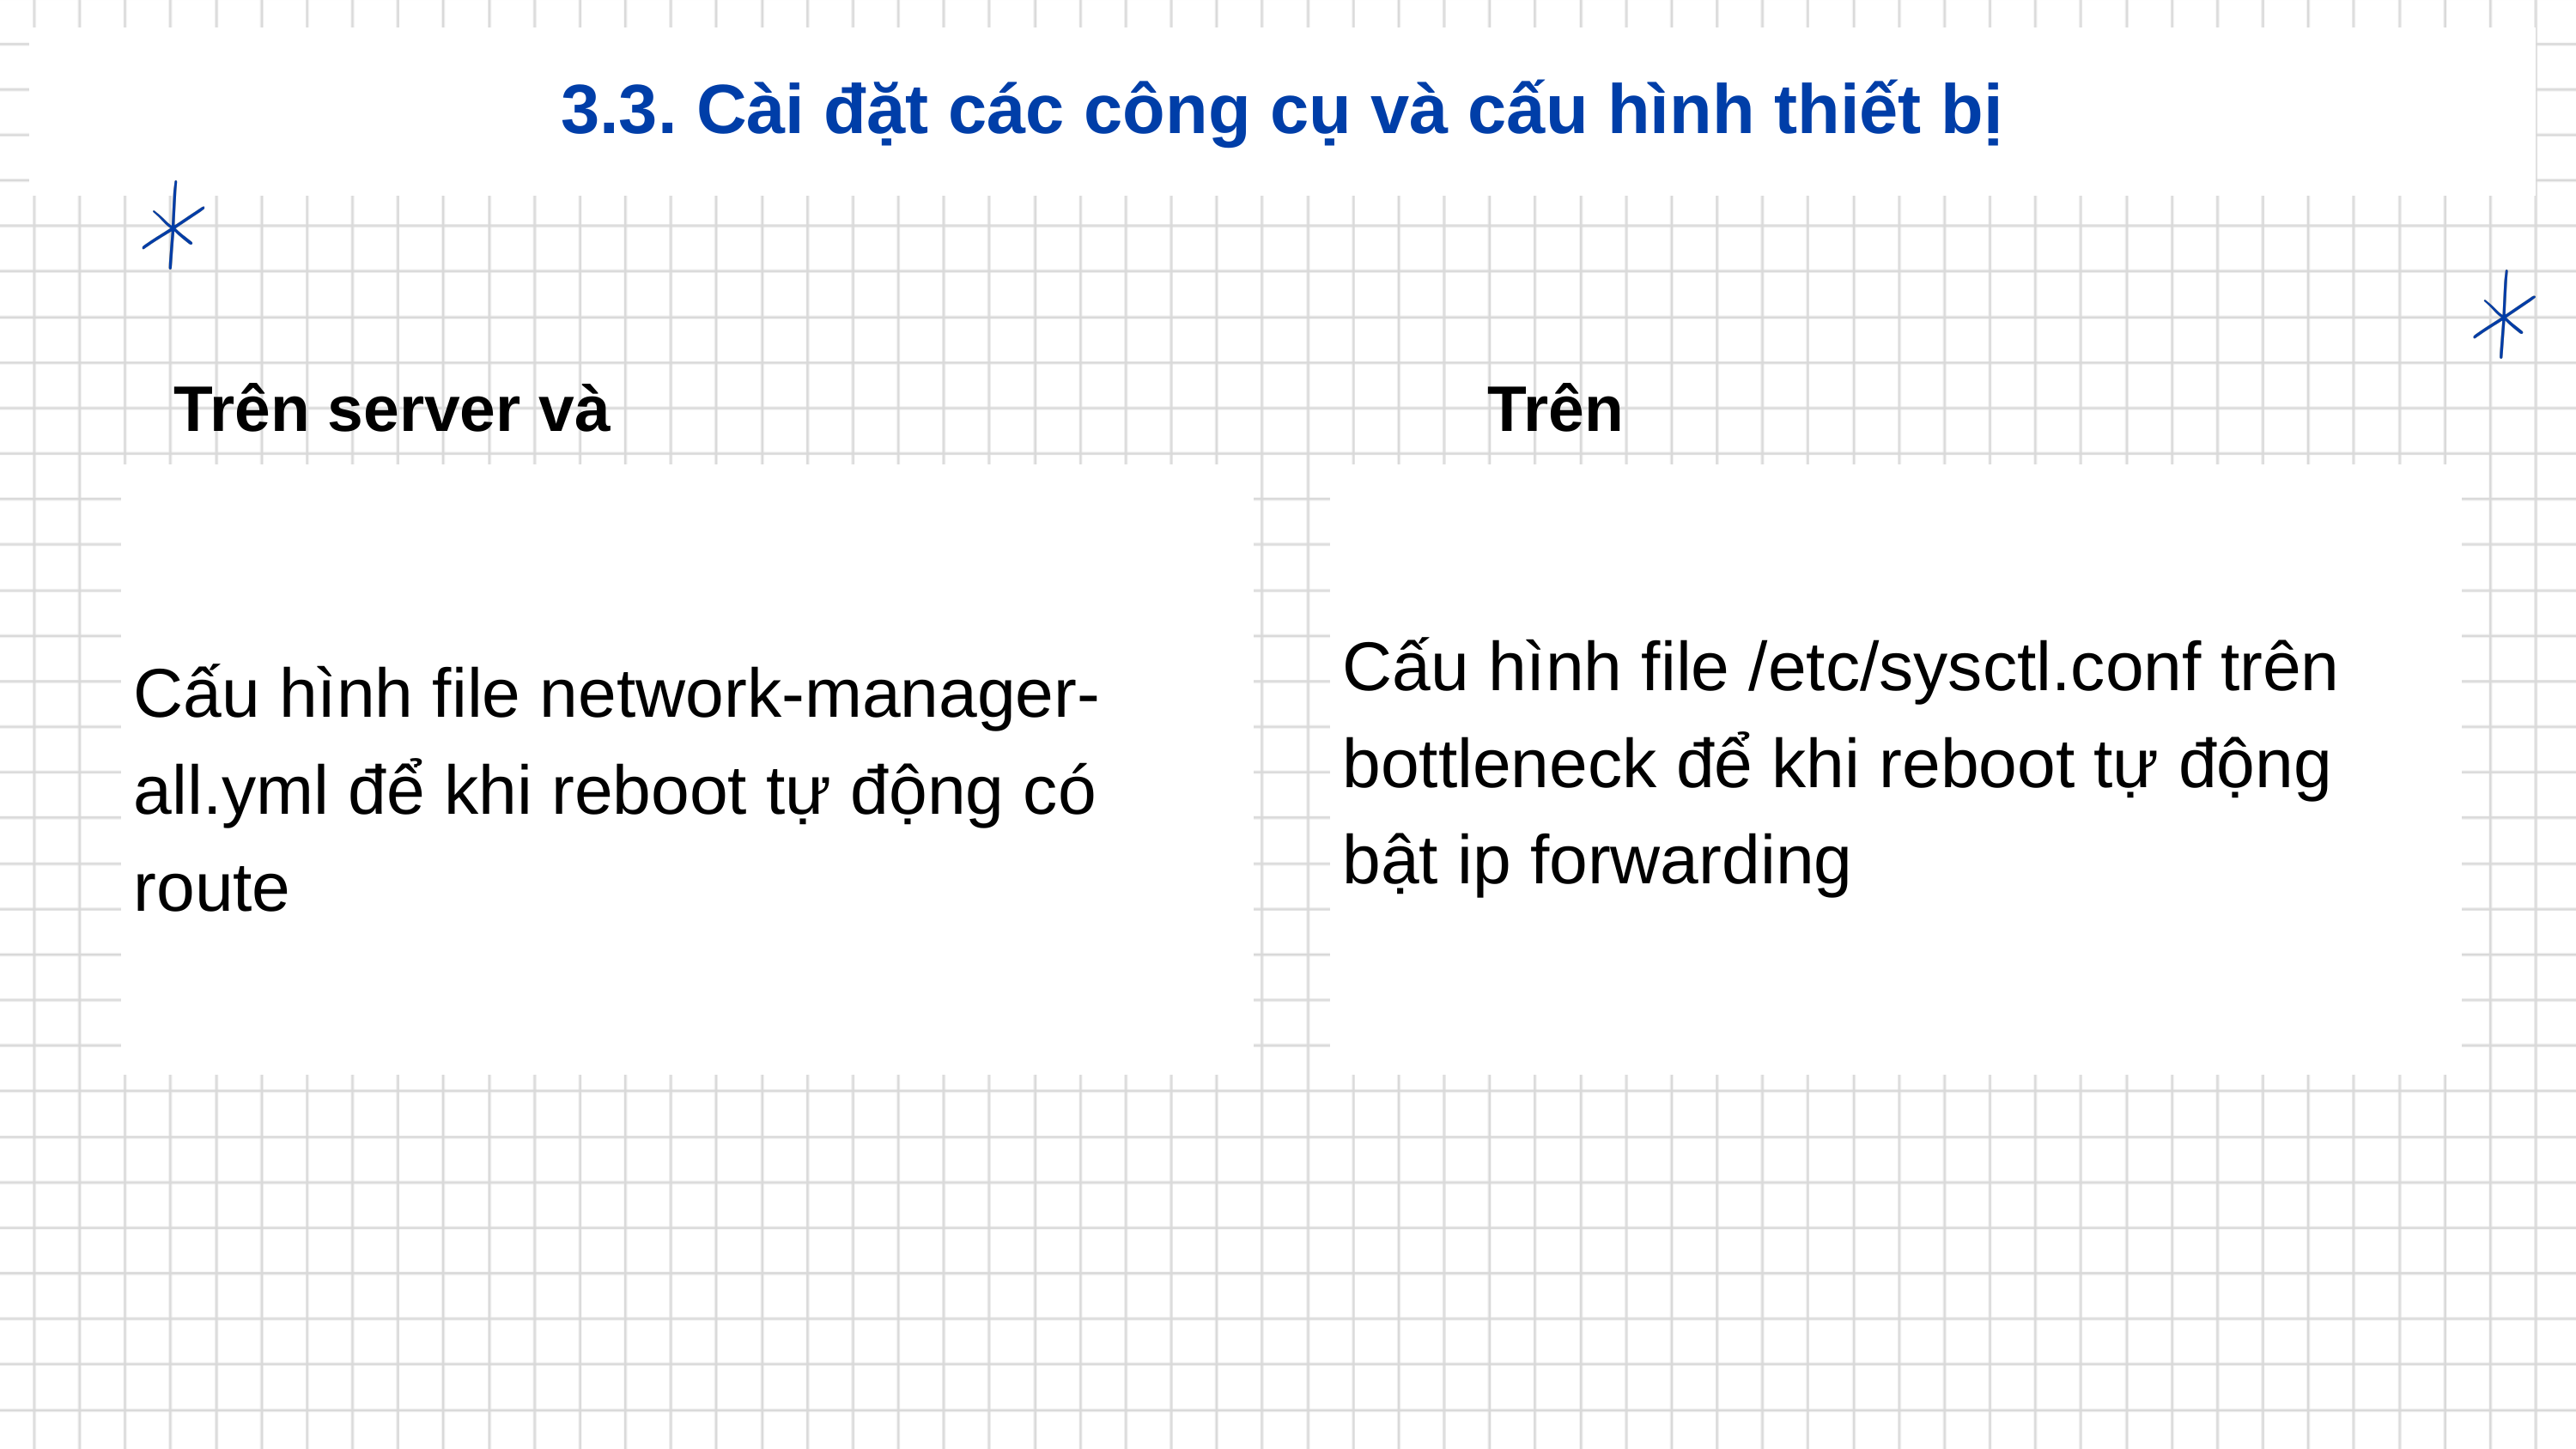

3.3. Cài đặt các công cụ và cấu hình thiết bị

Trên server và client:
Trên bottleneck:

Cấu hình file /etc/sysctl.conf trên bottleneck để khi reboot tự động bật ip forwarding

Cấu hình file network-manager-all.yml để khi reboot tự động có route